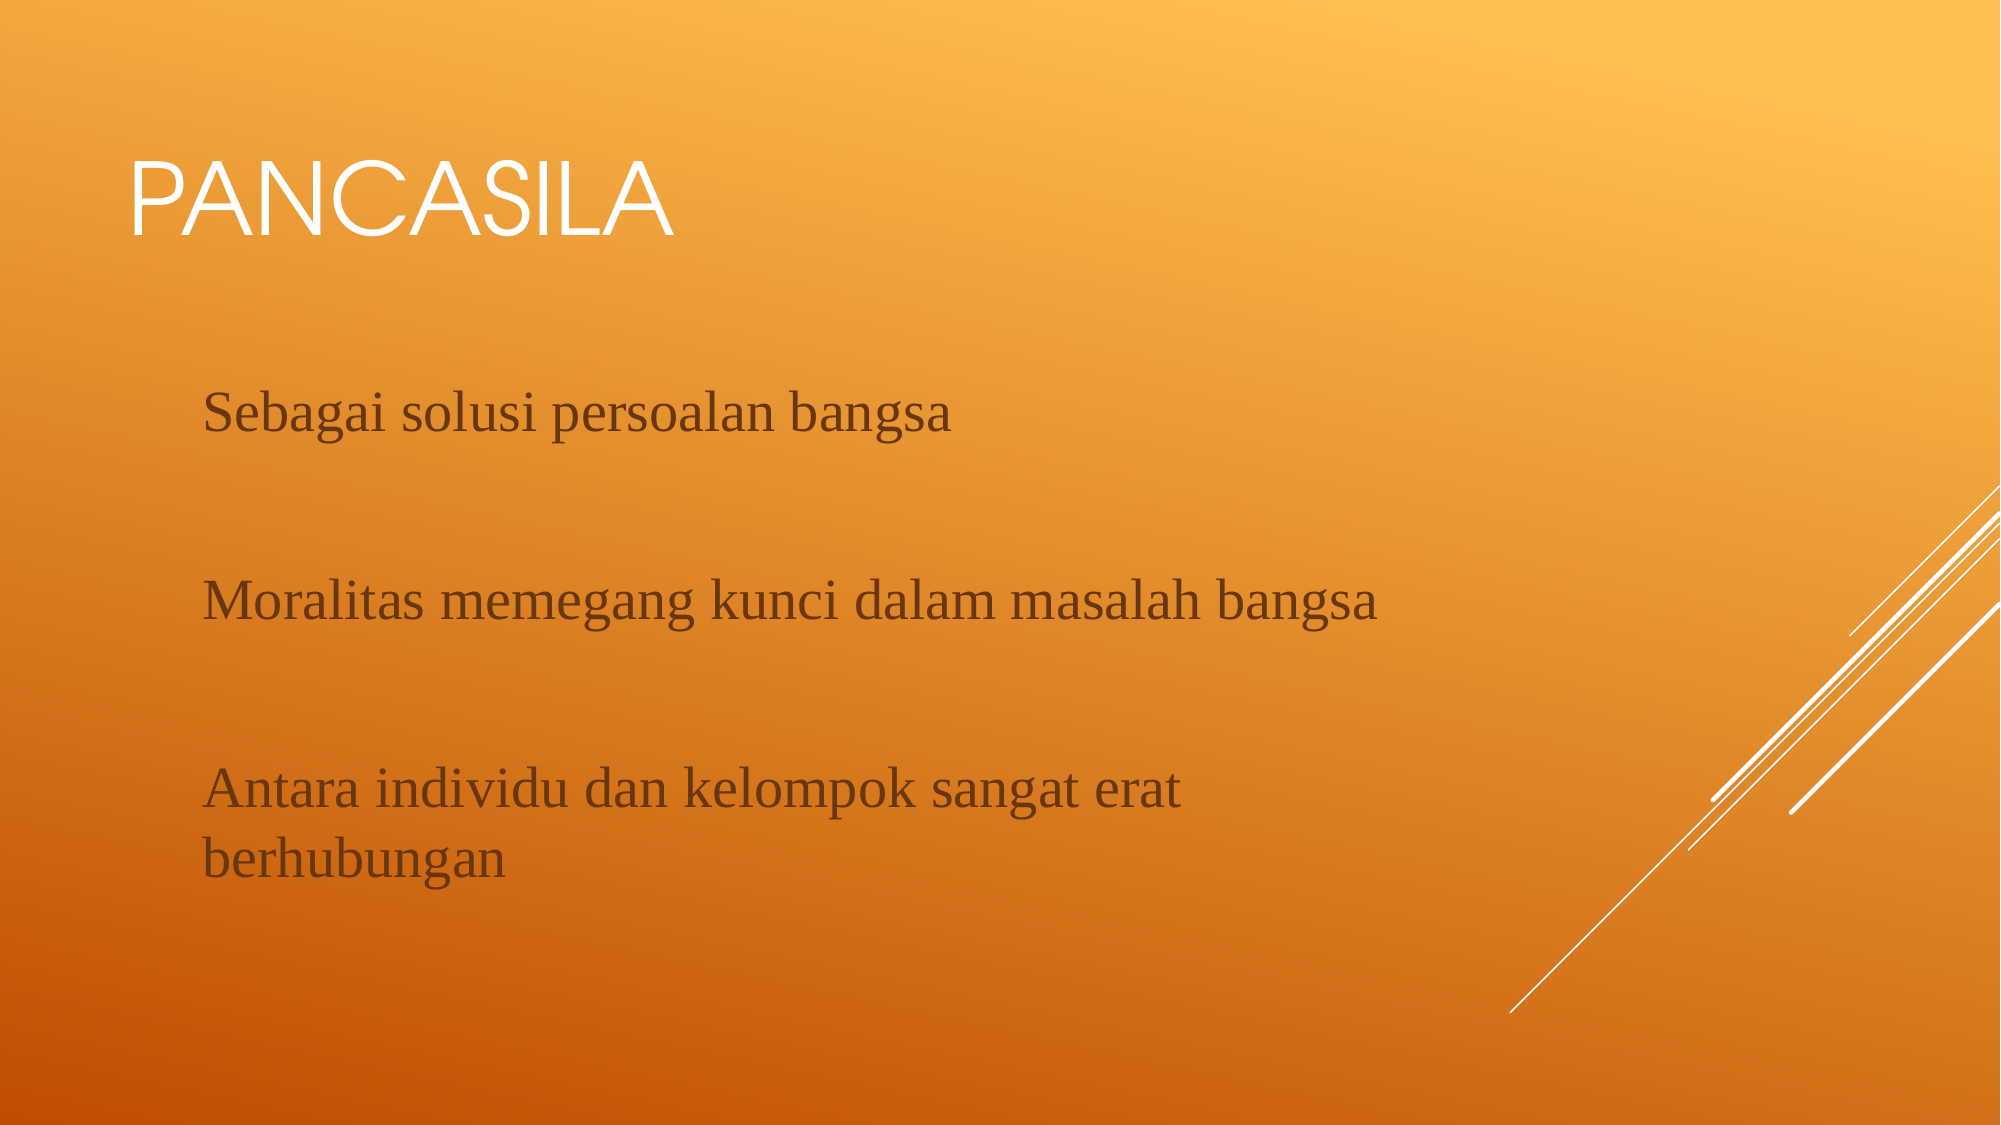

# PancasilA
Sebagai solusi persoalan bangsa

Moralitas memegang kunci dalam masalah bangsa

Antara individu dan kelompok sangat erat berhubungan